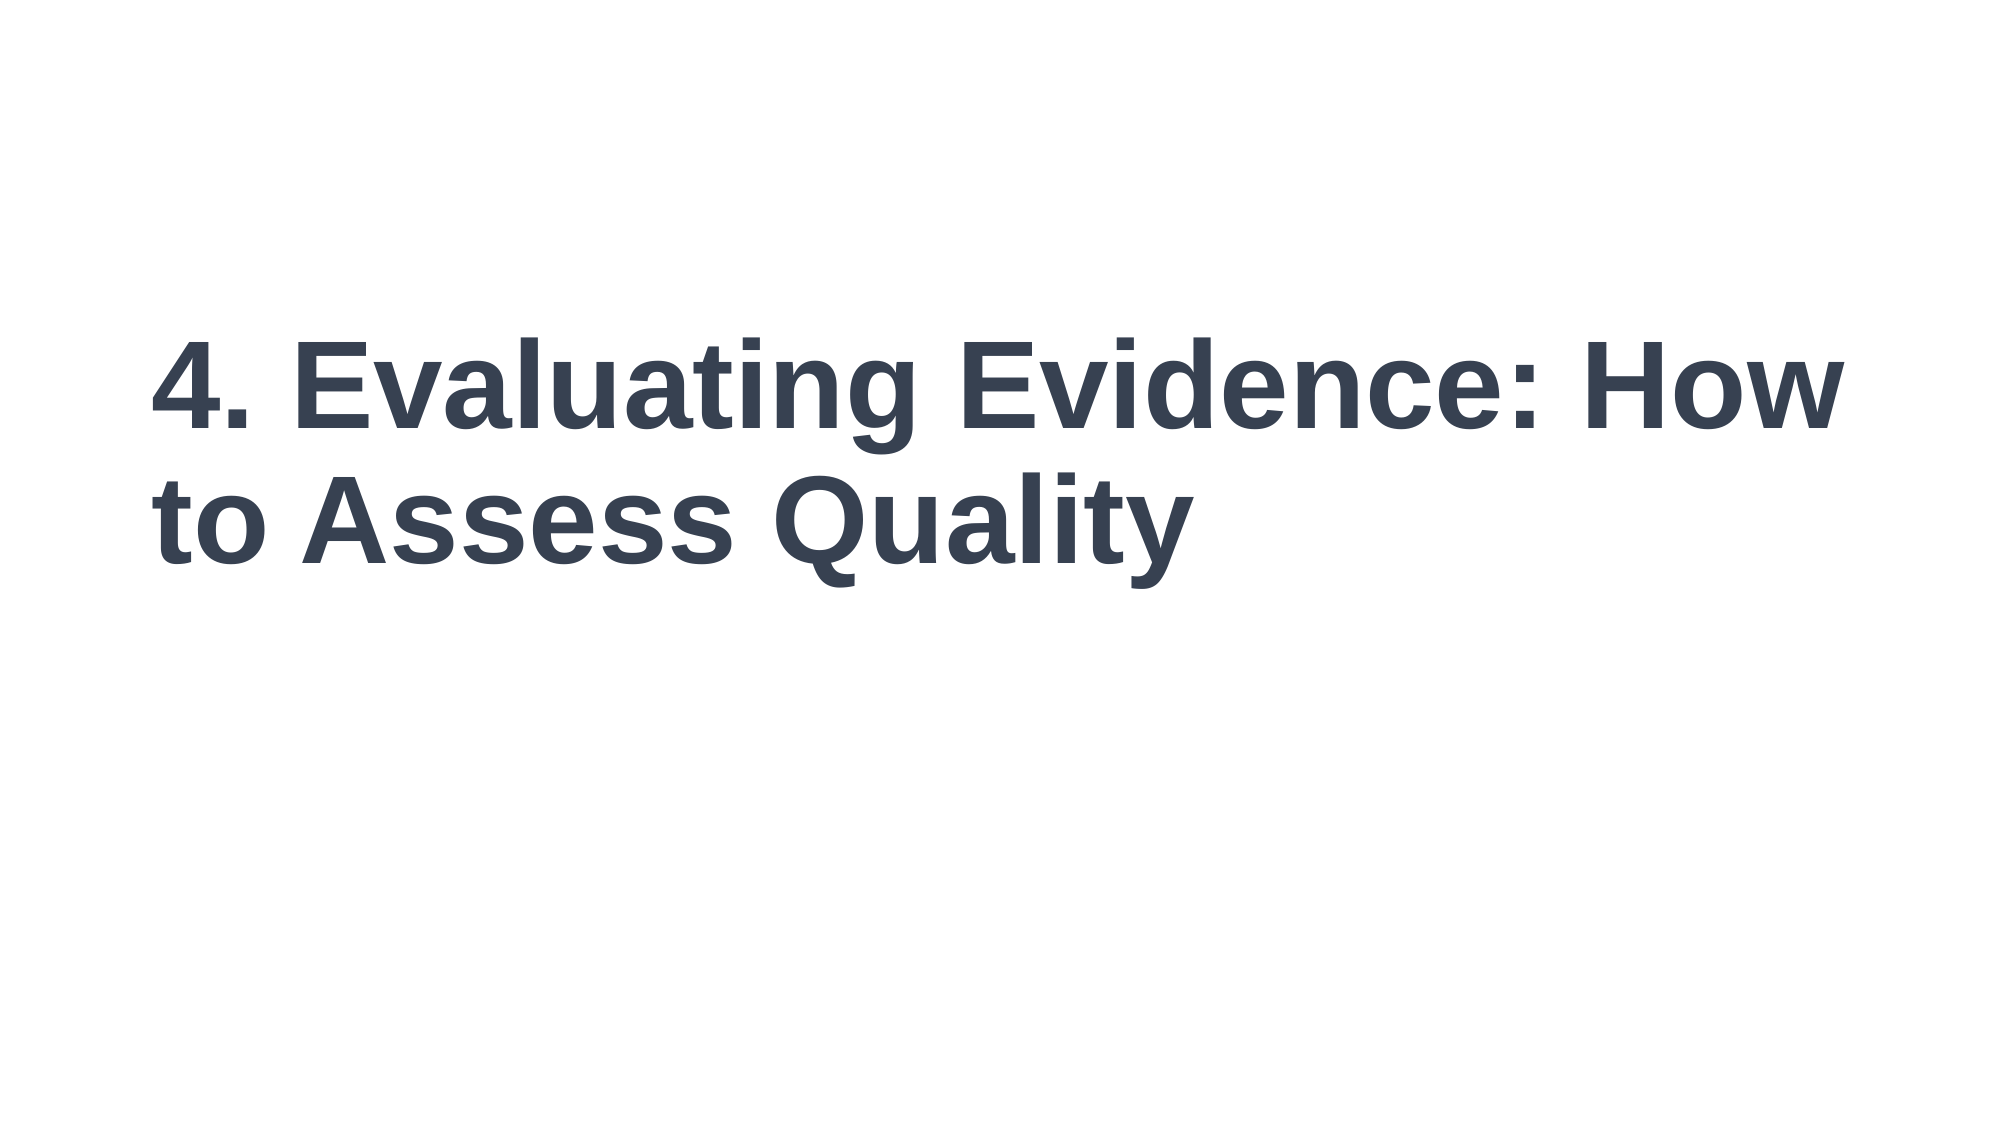

# 4. Evaluating Evidence: How to Assess Quality